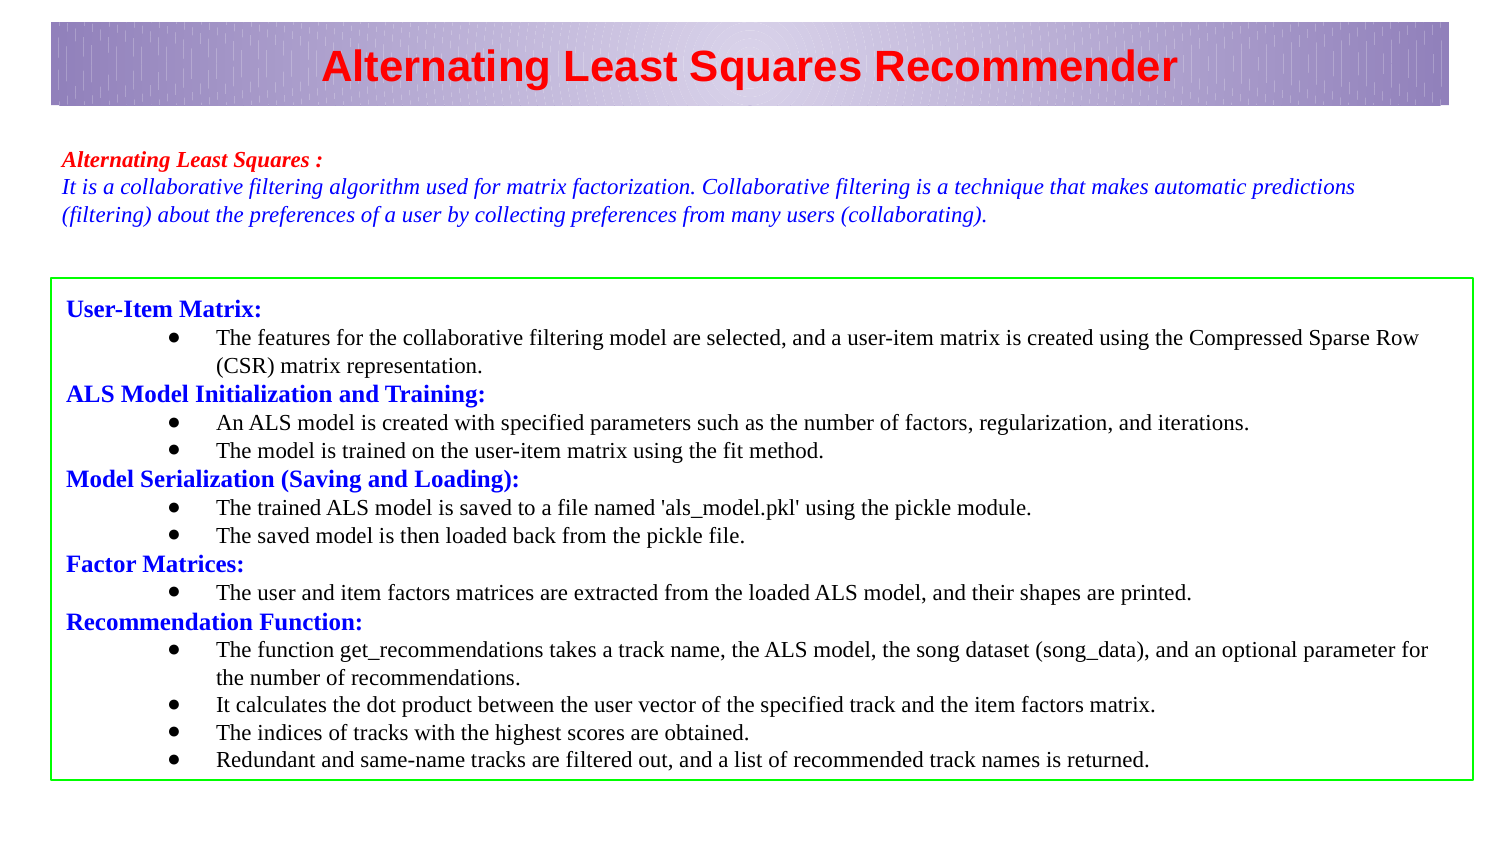

# Alternating Least Squares Recommender
Alternating Least Squares :
It is a collaborative filtering algorithm used for matrix factorization. Collaborative filtering is a technique that makes automatic predictions (filtering) about the preferences of a user by collecting preferences from many users (collaborating).

User-Item Matrix:
The features for the collaborative filtering model are selected, and a user-item matrix is created using the Compressed Sparse Row (CSR) matrix representation.
ALS Model Initialization and Training:
An ALS model is created with specified parameters such as the number of factors, regularization, and iterations.
The model is trained on the user-item matrix using the fit method.
Model Serialization (Saving and Loading):
The trained ALS model is saved to a file named 'als_model.pkl' using the pickle module.
The saved model is then loaded back from the pickle file.
Factor Matrices:
The user and item factors matrices are extracted from the loaded ALS model, and their shapes are printed.
Recommendation Function:
The function get_recommendations takes a track name, the ALS model, the song dataset (song_data), and an optional parameter for the number of recommendations.
It calculates the dot product between the user vector of the specified track and the item factors matrix.
The indices of tracks with the highest scores are obtained.
Redundant and same-name tracks are filtered out, and a list of recommended track names is returned.